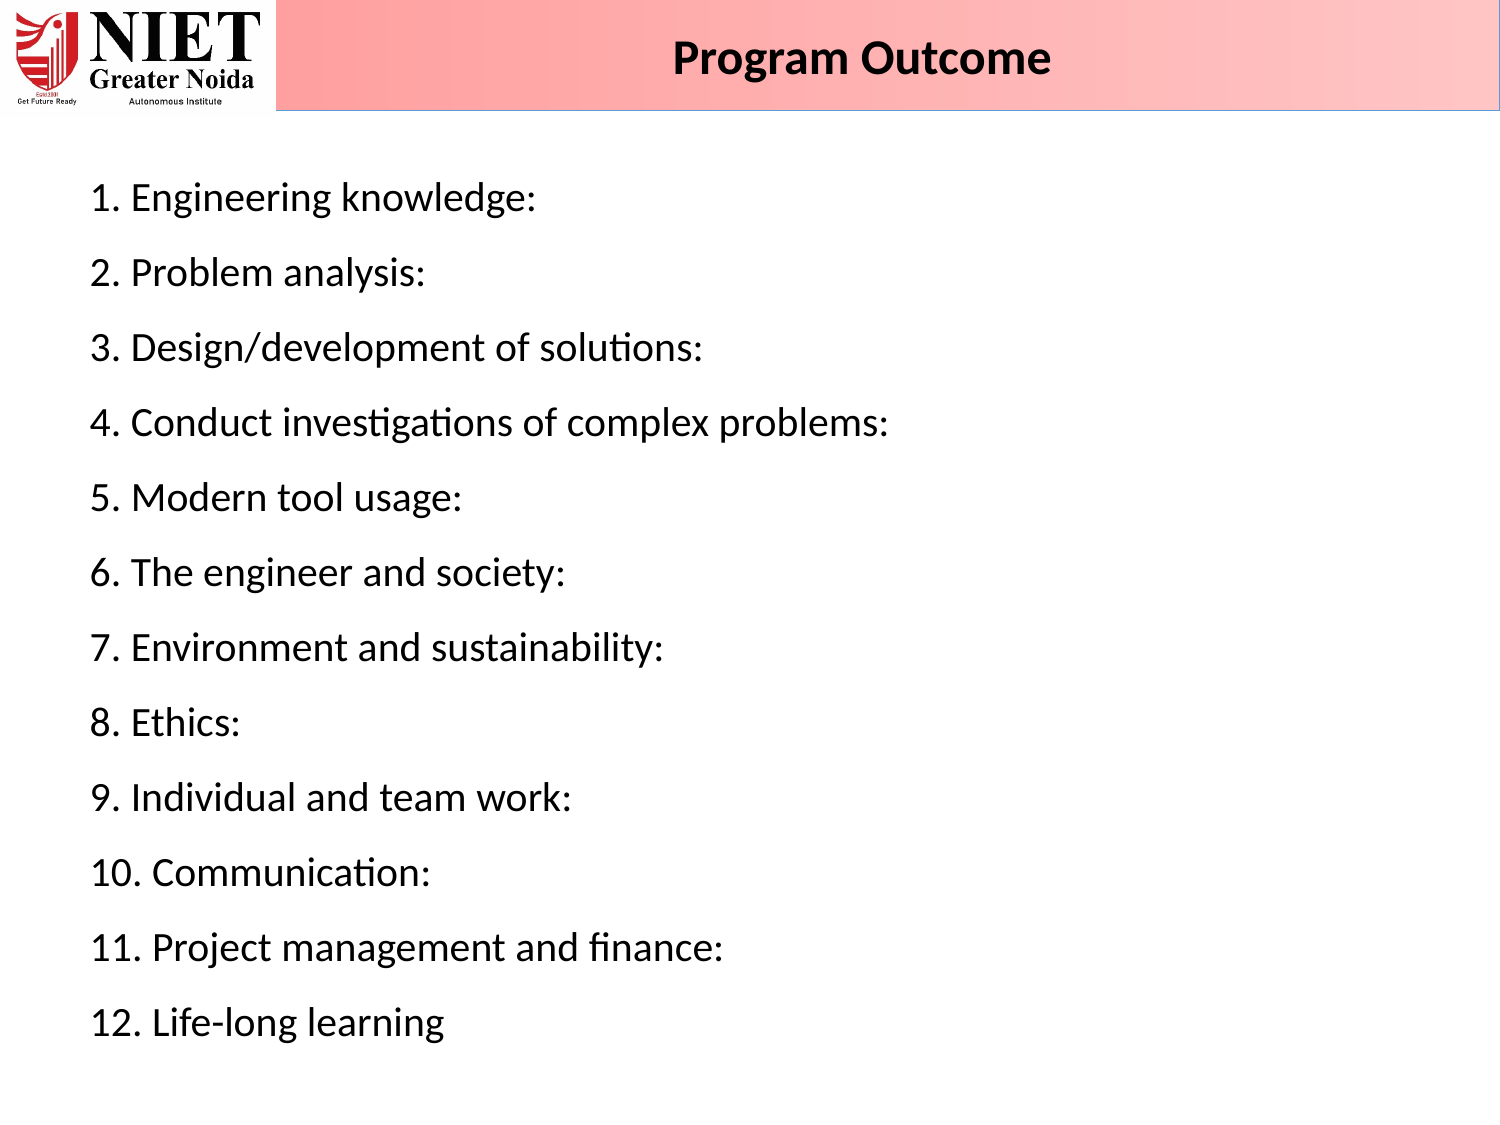

Program Outcome
1. Engineering knowledge:
2. Problem analysis:
3. Design/development of solutions:
4. Conduct investigations of complex problems:
5. Modern tool usage:
6. The engineer and society:
7. Environment and sustainability:
8. Ethics:
9. Individual and team work:
10. Communication:
11. Project management and finance:
12. Life-long learning